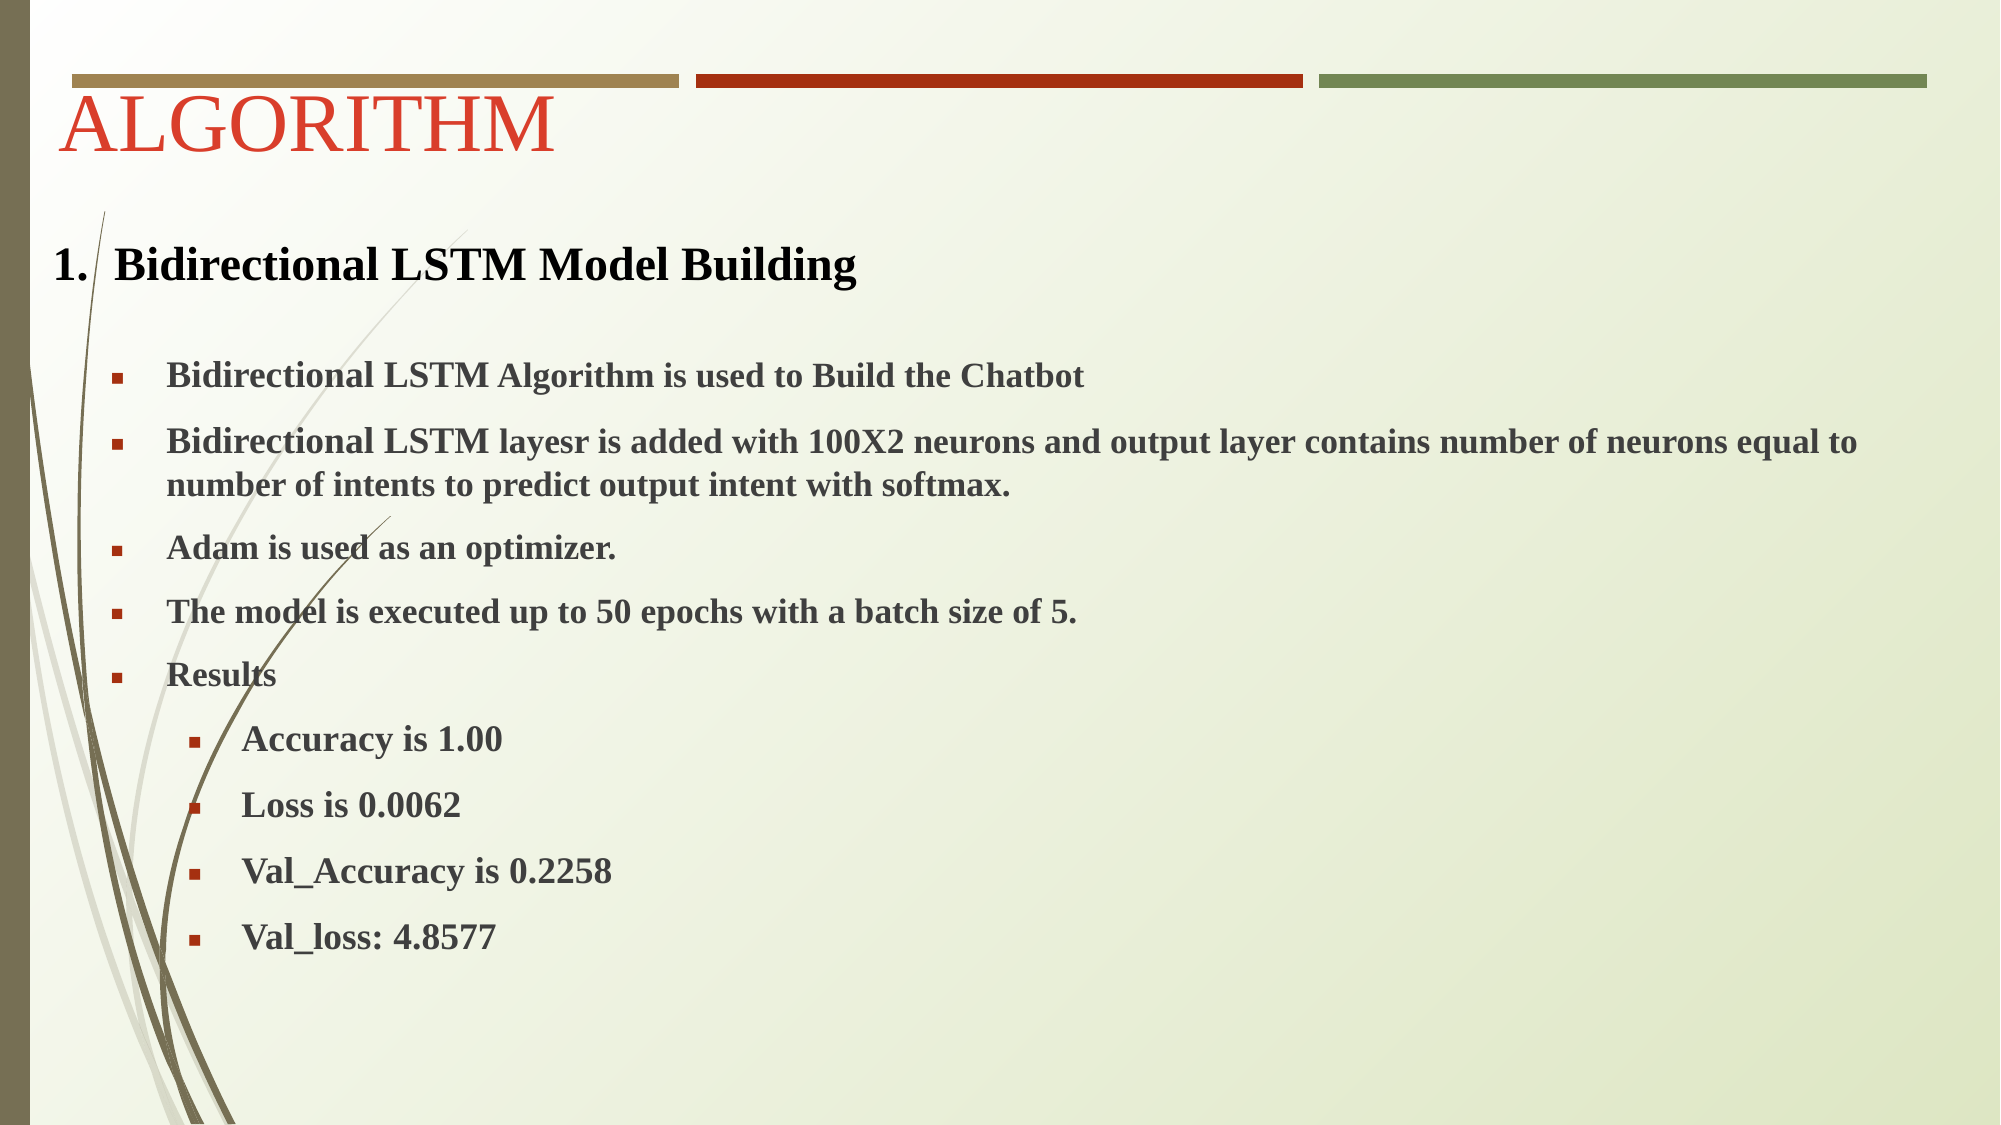

ALGORITHM
Bidirectional LSTM Model Building
Bidirectional LSTM Algorithm is used to Build the Chatbot
Bidirectional LSTM layesr is added with 100X2 neurons and output layer contains number of neurons equal to number of intents to predict output intent with softmax.
Adam is used as an optimizer.
The model is executed up to 50 epochs with a batch size of 5.
Results
Accuracy is 1.00
Loss is 0.0062
Val_Accuracy is 0.2258
Val_loss: 4.8577